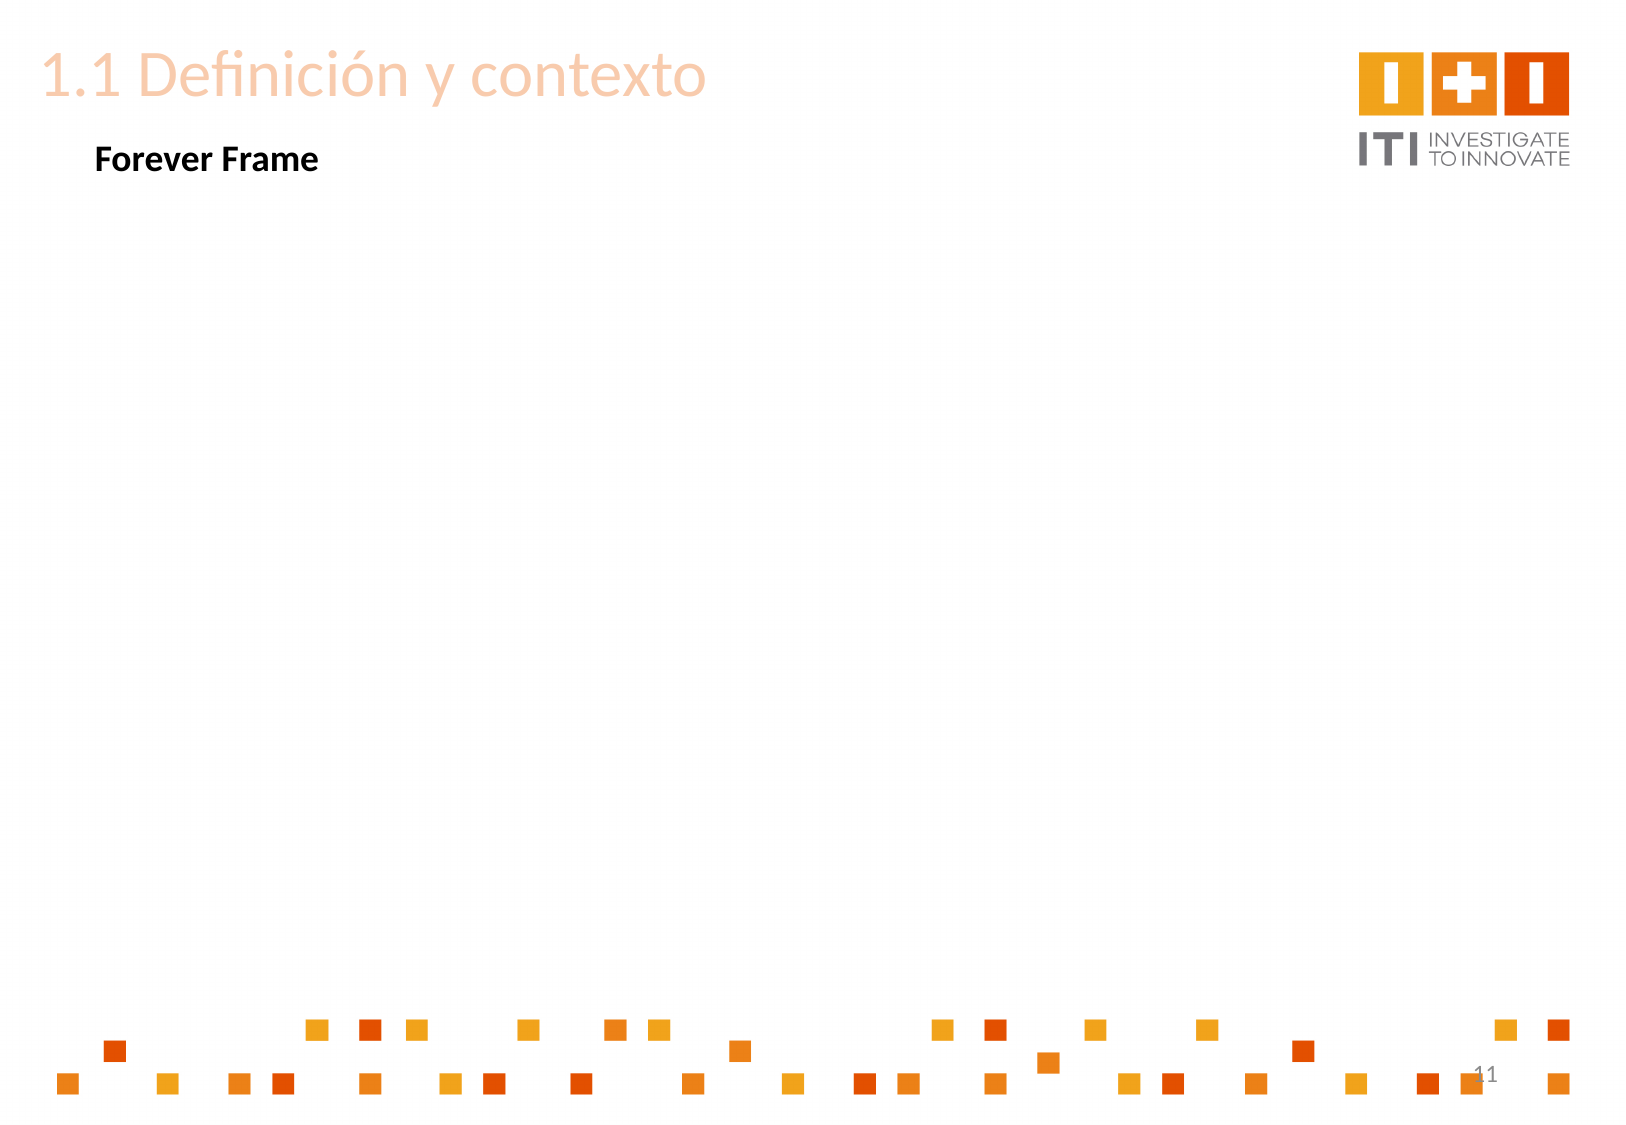

1.1 Definición y contexto
Forever Frame
11